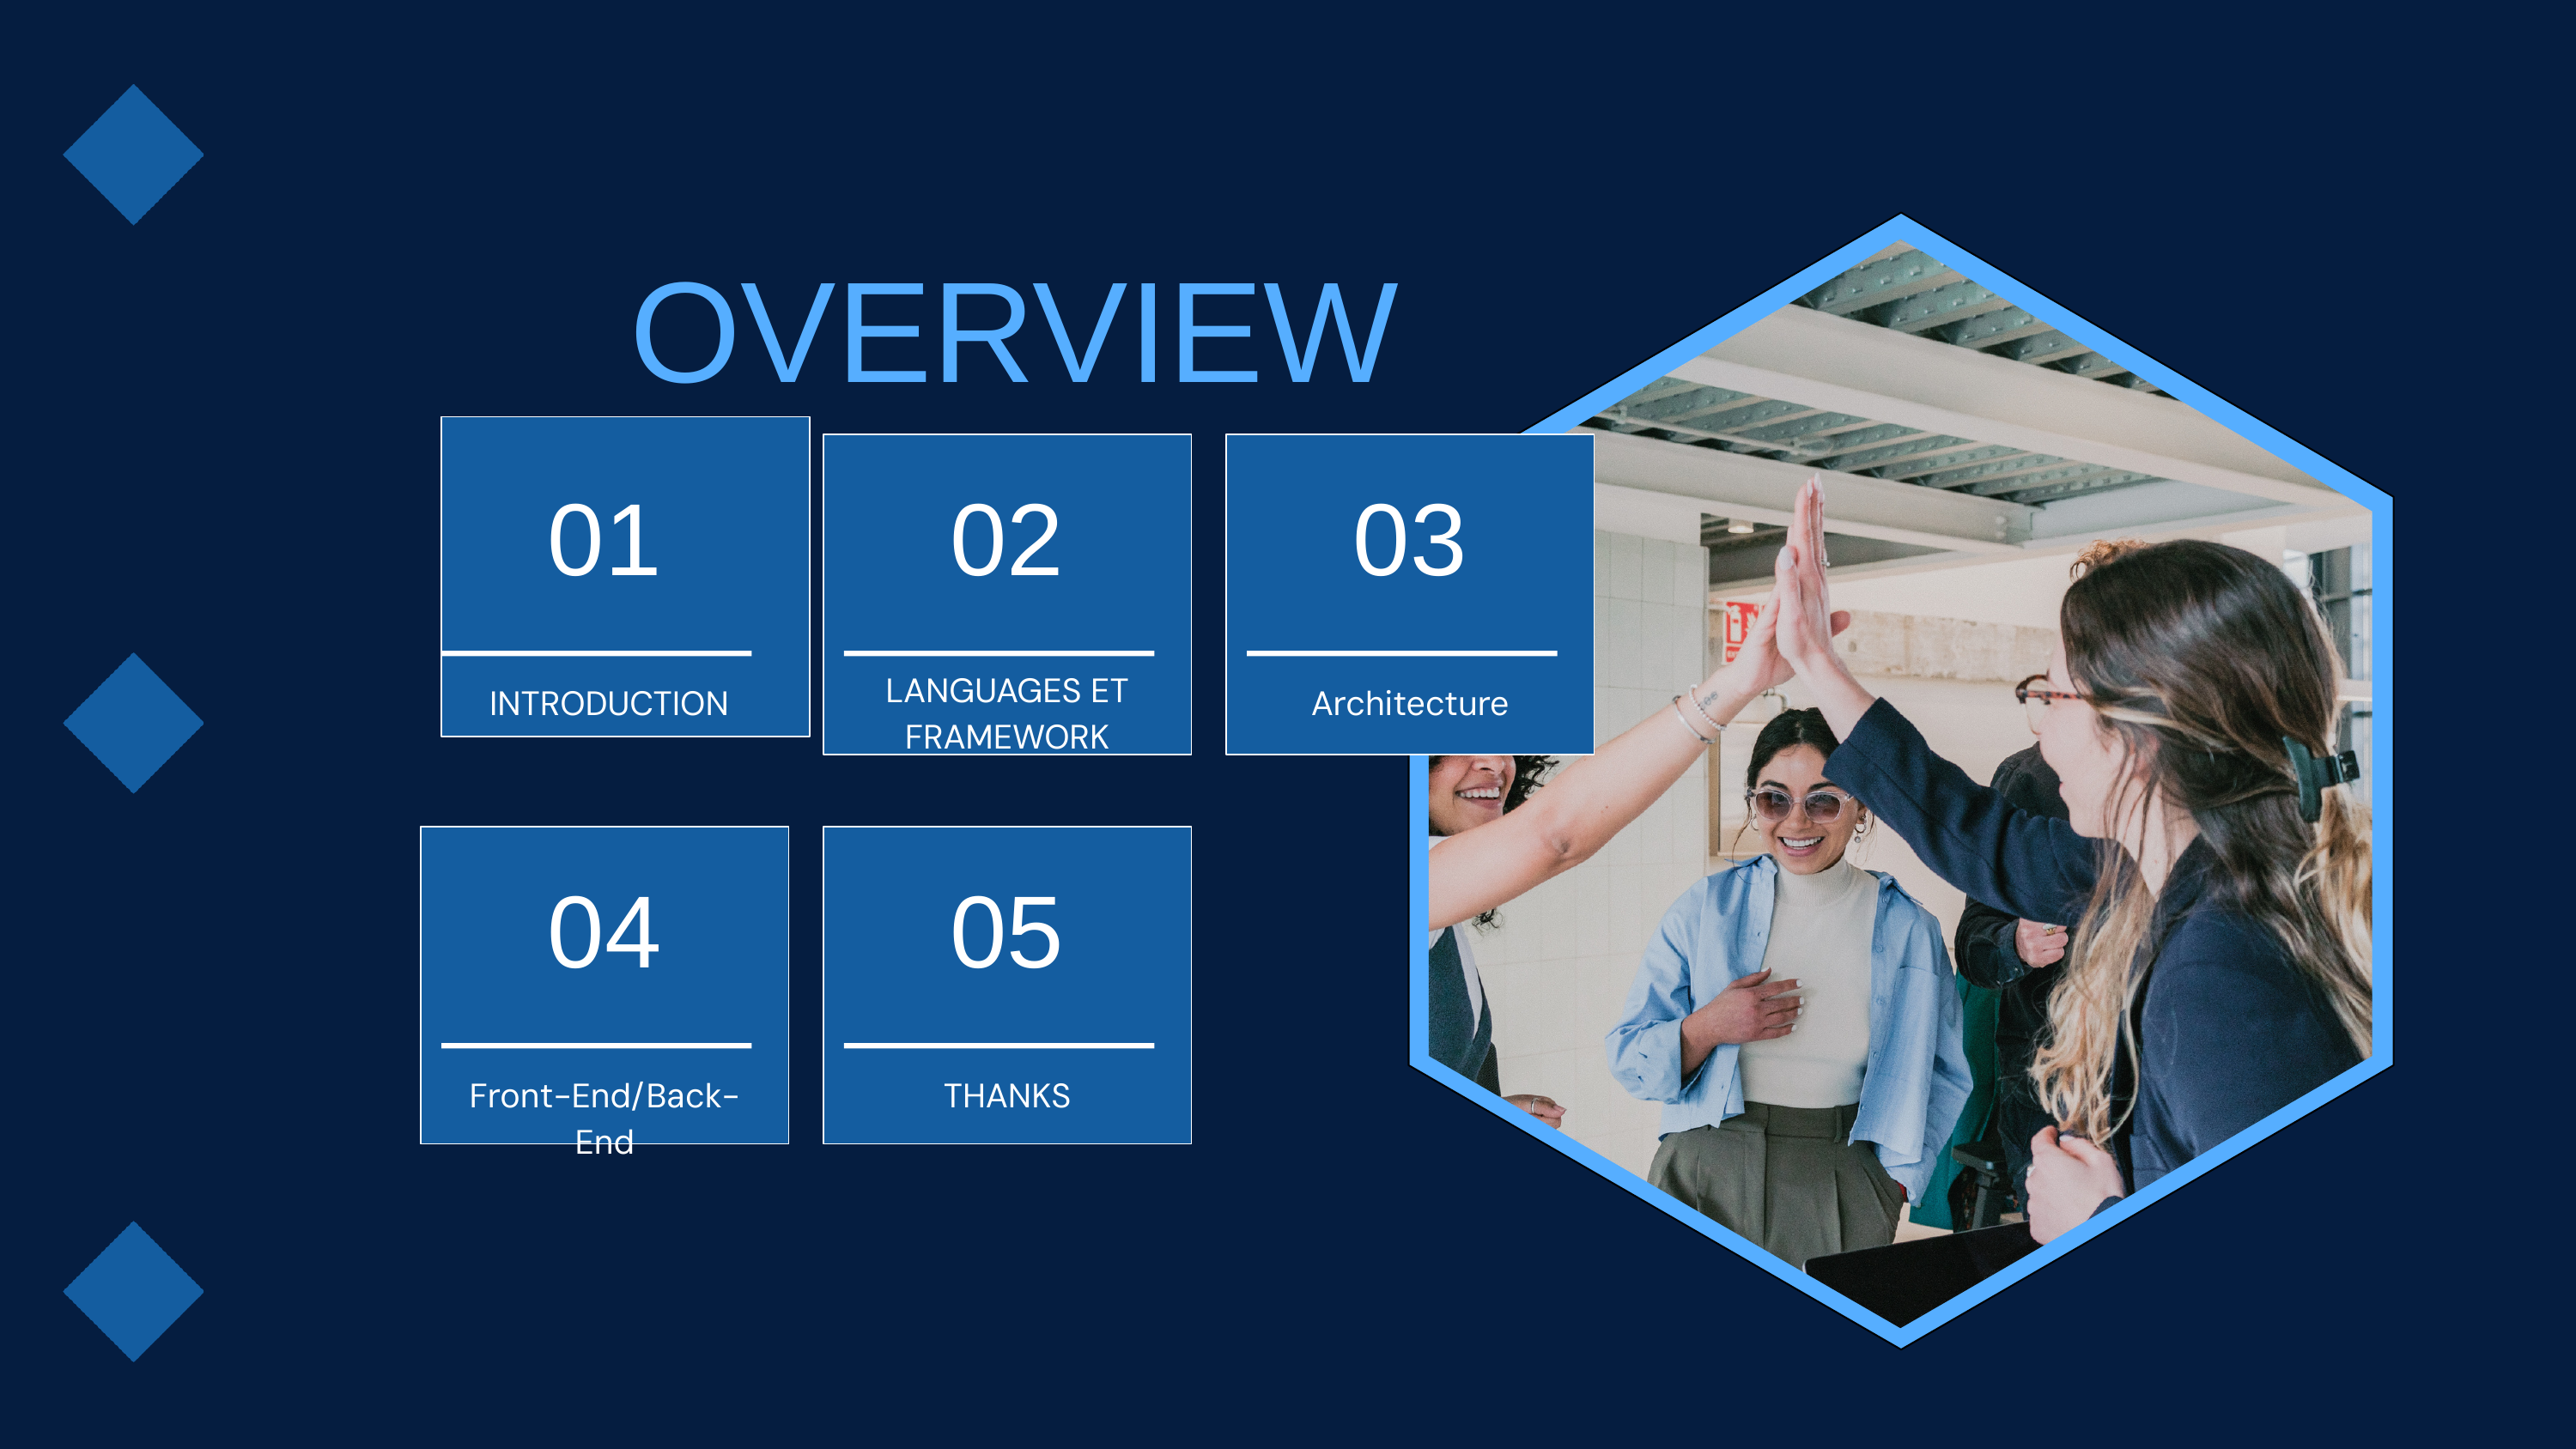

OVERVIEW

01
02
03

LANGUAGES ET FRAMEWORK
 INTRODUCTION
Architecture

04
05

Front-End/Back-End
THANKS